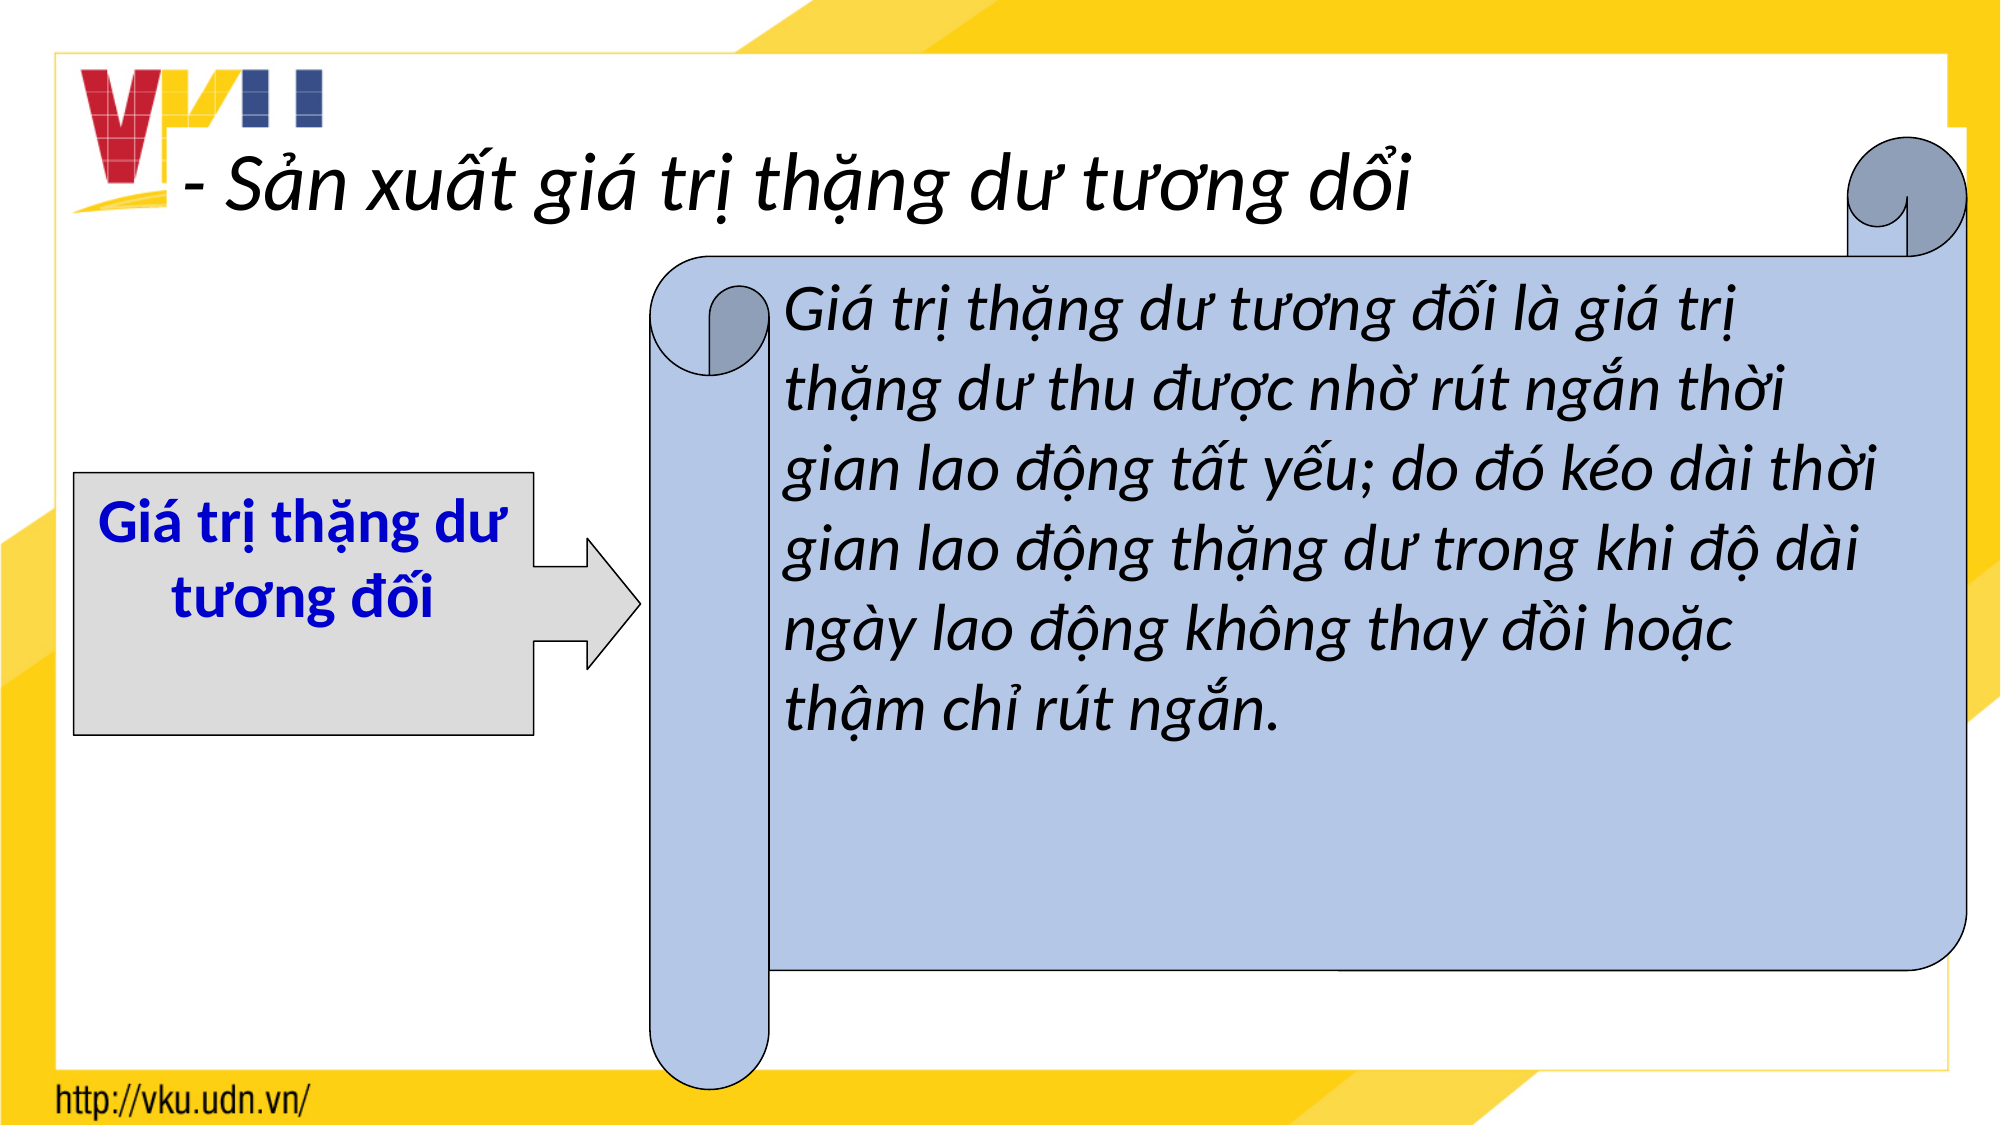

# - Sản xuất giá trị thặng dư tương dổi
Giá trị thặng dư tương đối là giá trị thặng dư thu được nhờ rút ngắn thời gian lao động tất yếu; do đó kéo dài thời gian lao động thặng dư trong khi độ dài ngày lao động không thay đồi hoặc thậm chỉ rút ngắn.
Giá trị thặng dư tương đối